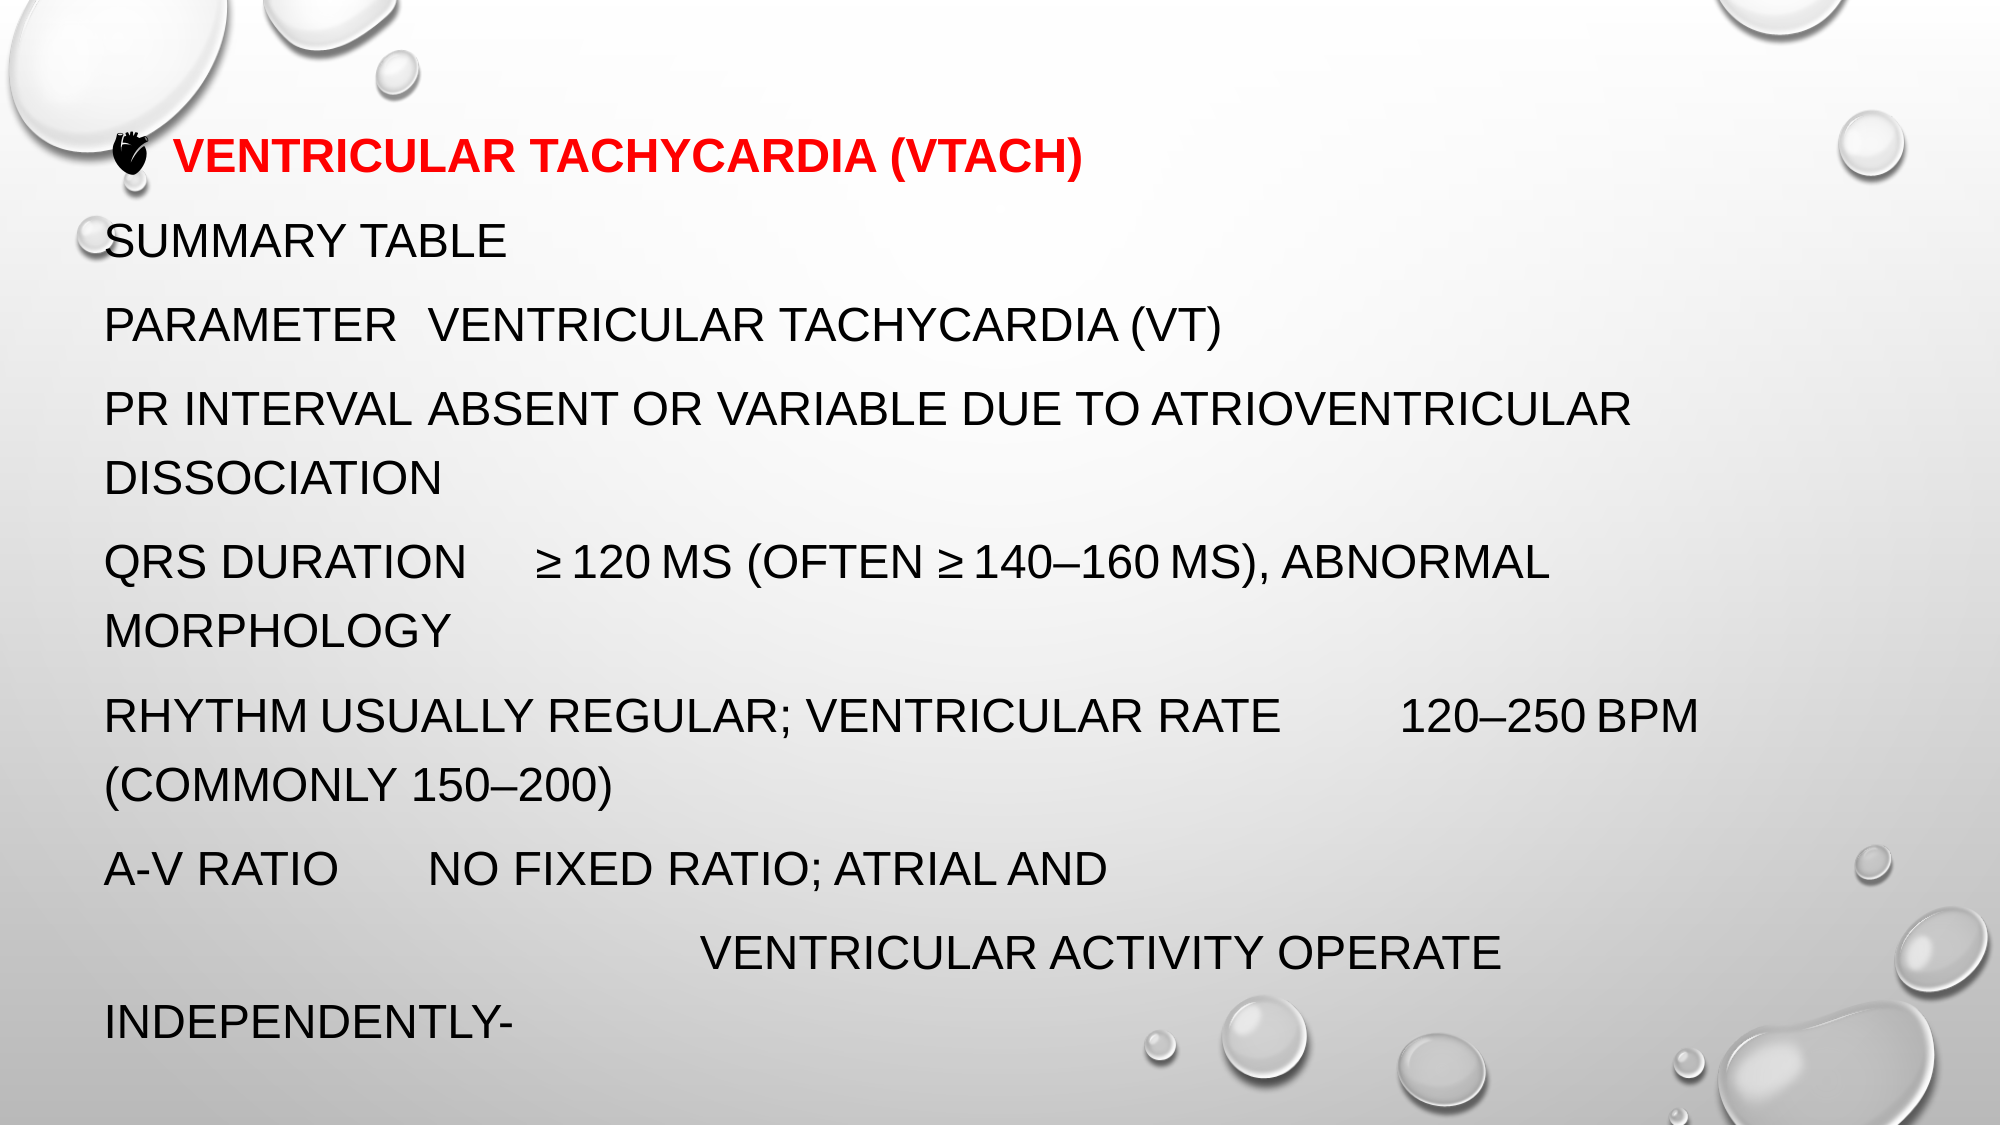

🫀 Ventricular Tachycardia (VTach)
Summary Table
Parameter			Ventricular Tachycardia (VT)
PR interval			Absent or variable due to atrioventricular 					dissociation
QRS duration		≥ 120 ms (often ≥ 140–160 ms), abnormal 						morphology
Rhythm			Usually regular; ventricular rate 						120–250 bpm (commonly 150–200)
A‑V ratio			No fixed ratio; atrial and
                                             ventricular activity operate independently-